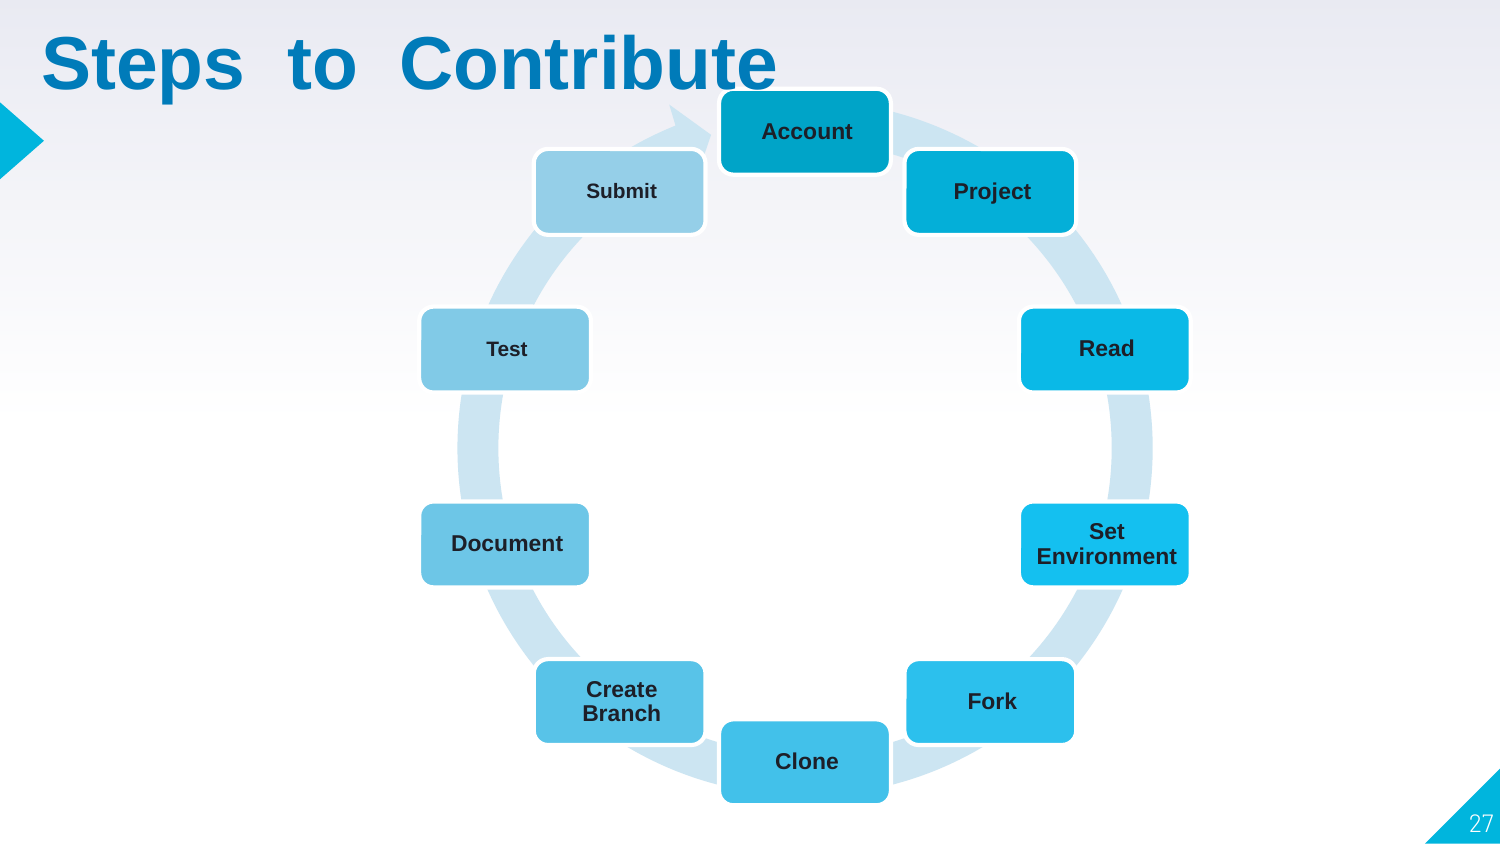

Steps  to  Contribute
Account
Project
Read
Set Environment
Fork
Clone
Create Branch
Document
Test
Submit
27